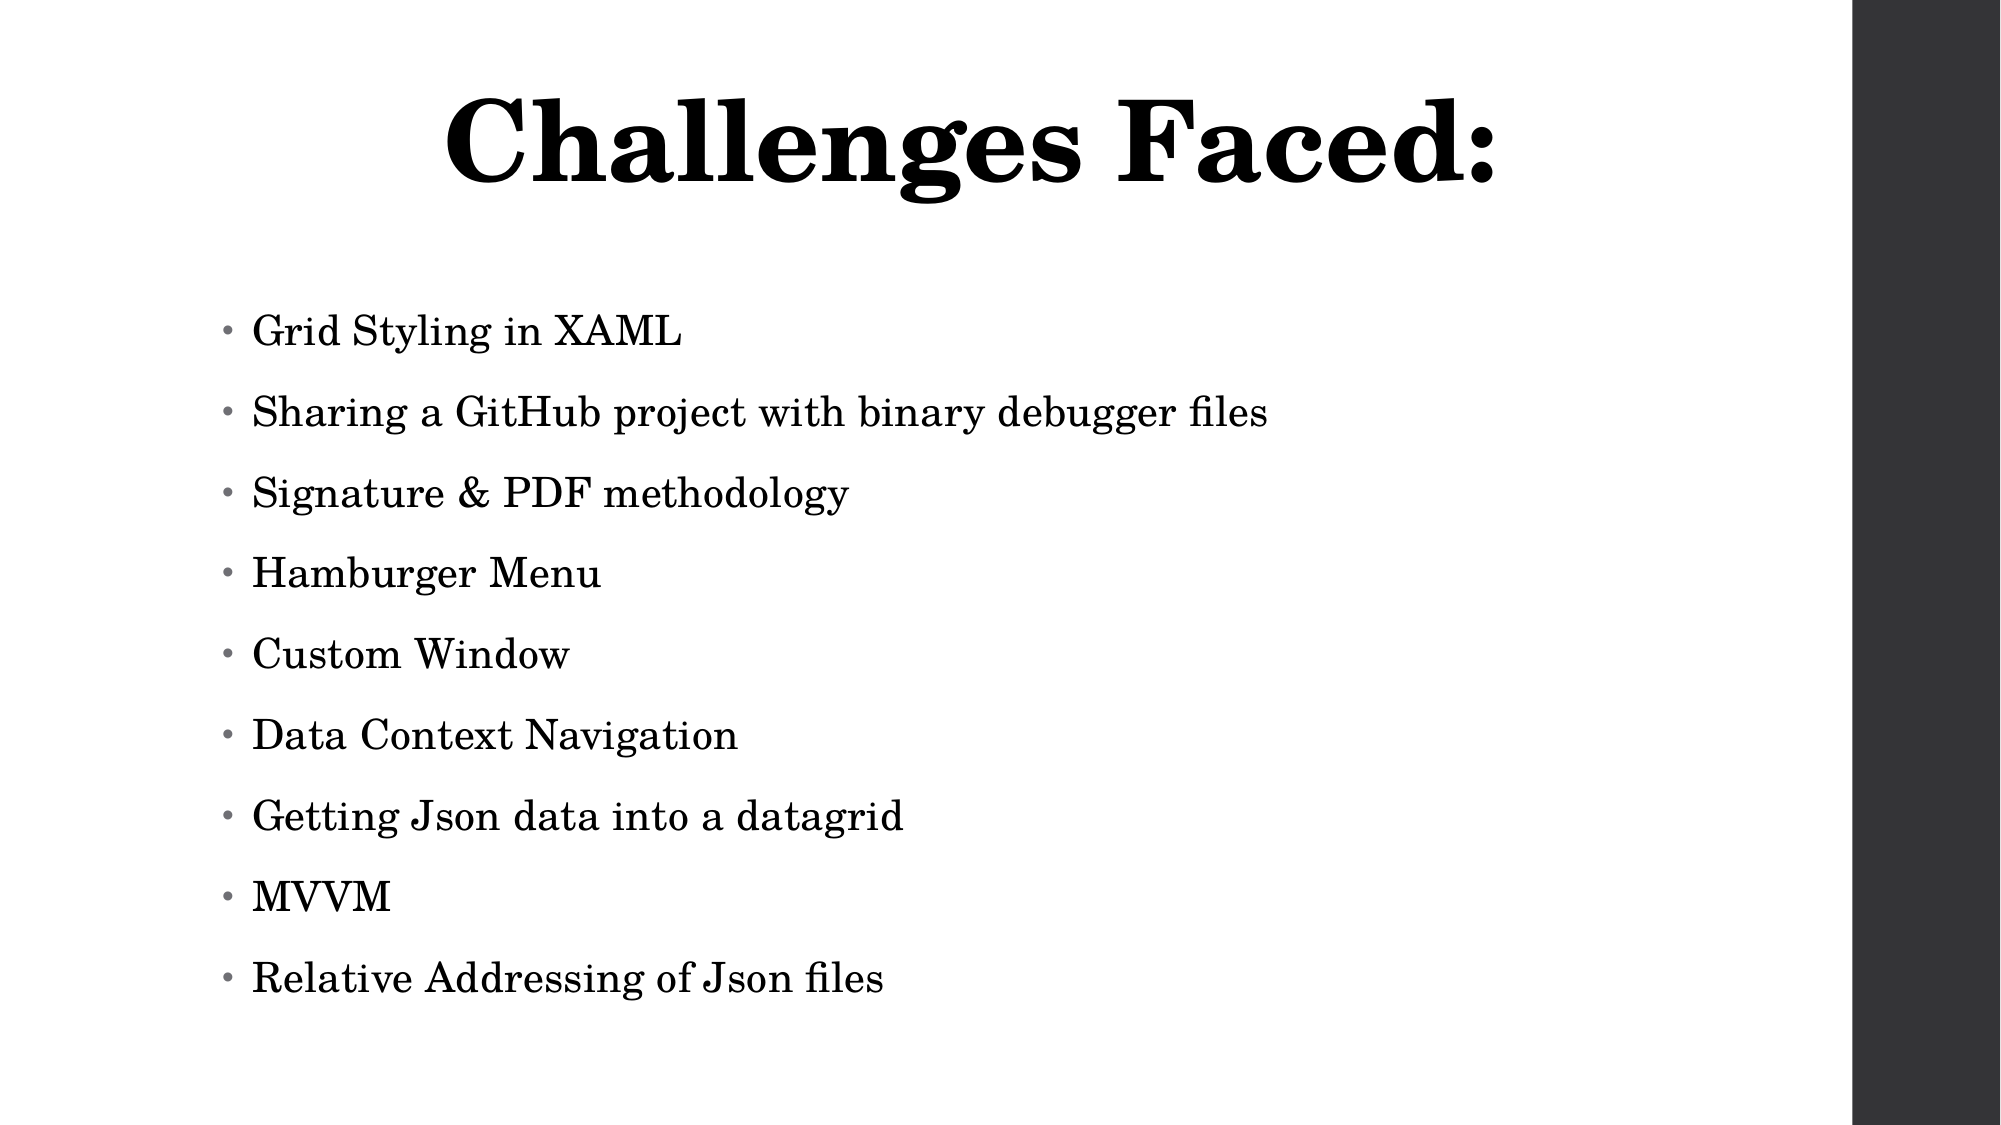

Challenges Faced:
Grid Styling in XAML
Sharing a GitHub project with binary debugger files
Signature & PDF methodology
Hamburger Menu
Custom Window
Data Context Navigation
Getting Json data into a datagrid
MVVM
Relative Addressing of Json files